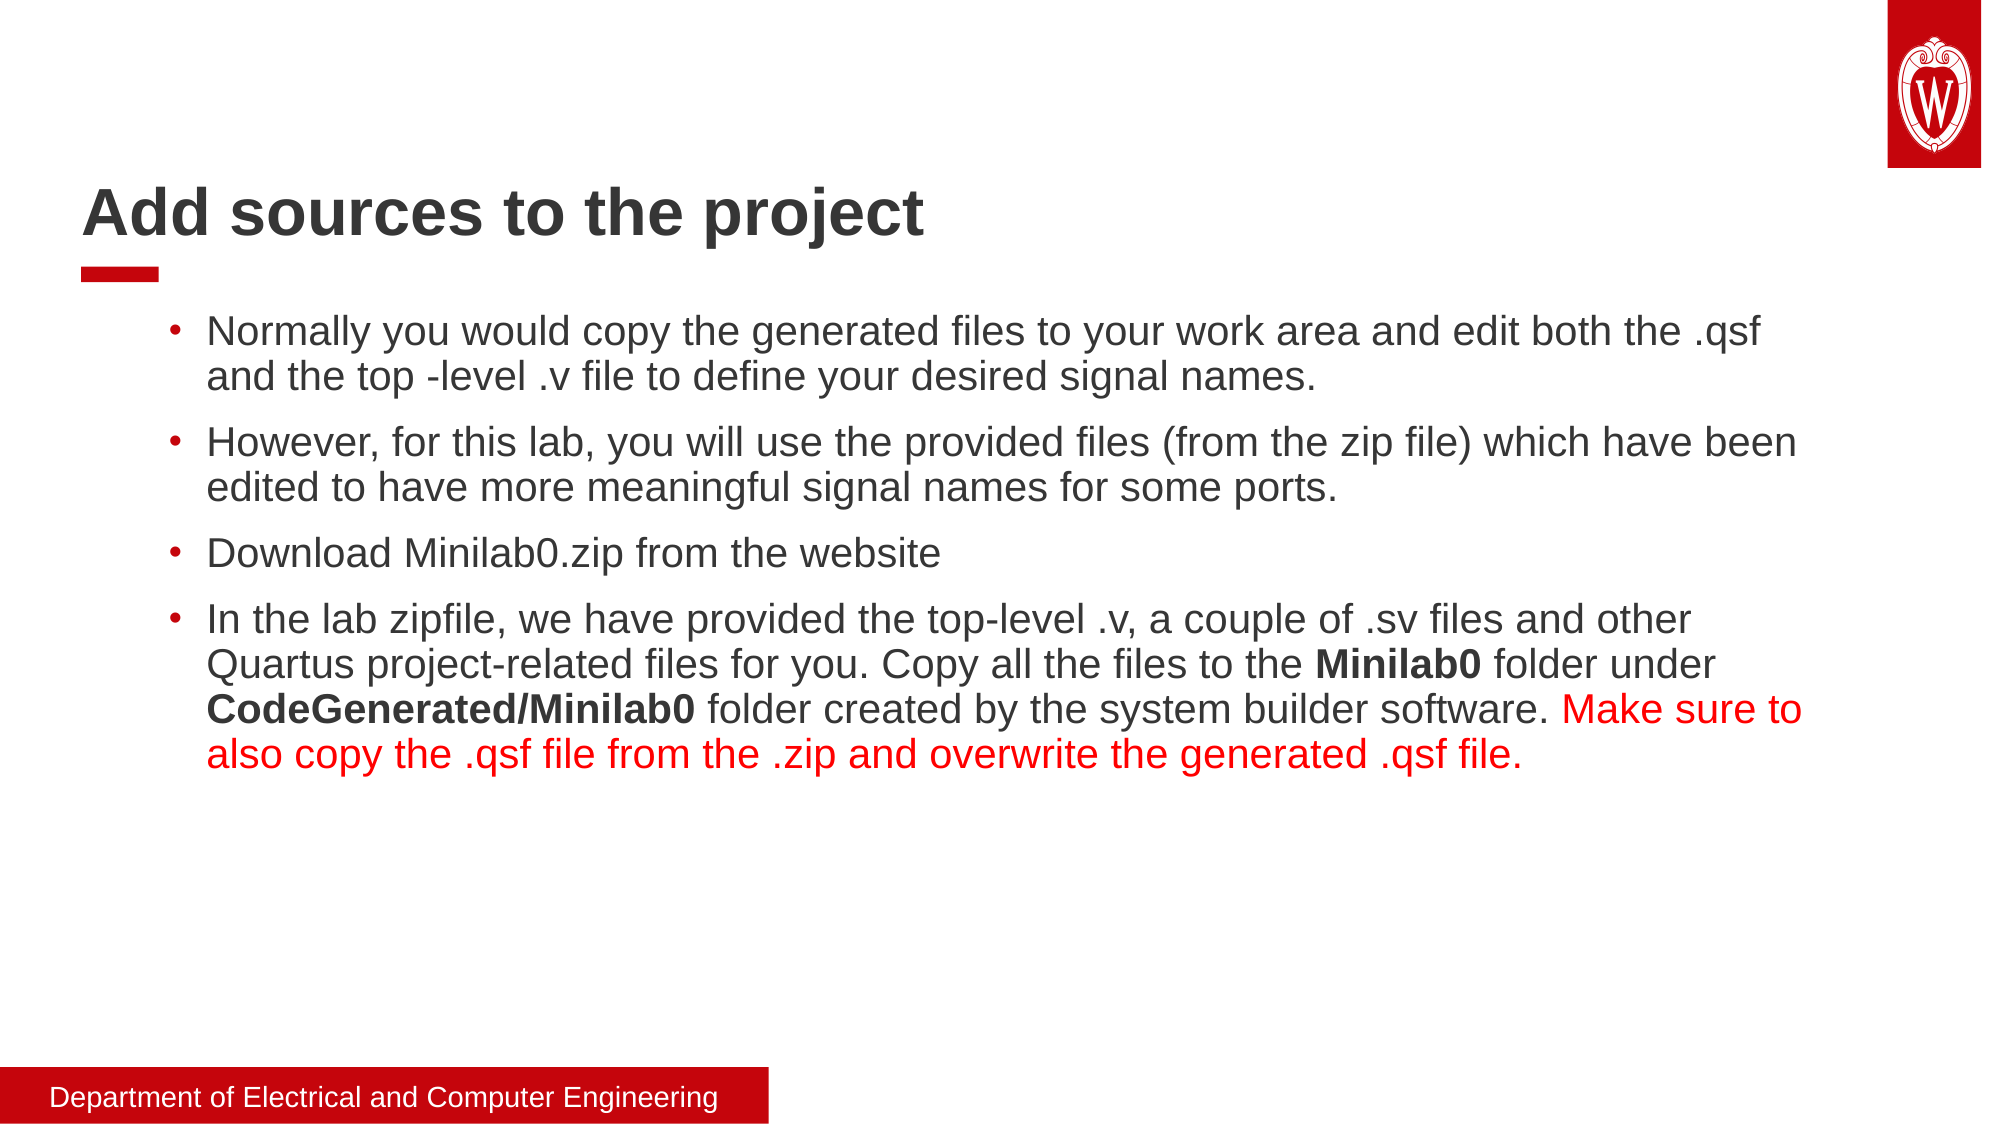

# Add sources to the project
Normally you would copy the generated files to your work area and edit both the .qsf and the top -level .v file to define your desired signal names.
However, for this lab, you will use the provided files (from the zip file) which have been edited to have more meaningful signal names for some ports.
Download Minilab0.zip from the website
In the lab zipfile, we have provided the top-level .v, a couple of .sv files and other Quartus project-related files for you. Copy all the files to the Minilab0 folder under CodeGenerated/Minilab0 folder created by the system builder software. Make sure to also copy the .qsf file from the .zip and overwrite the generated .qsf file.
Department of Electrical and Computer Engineering